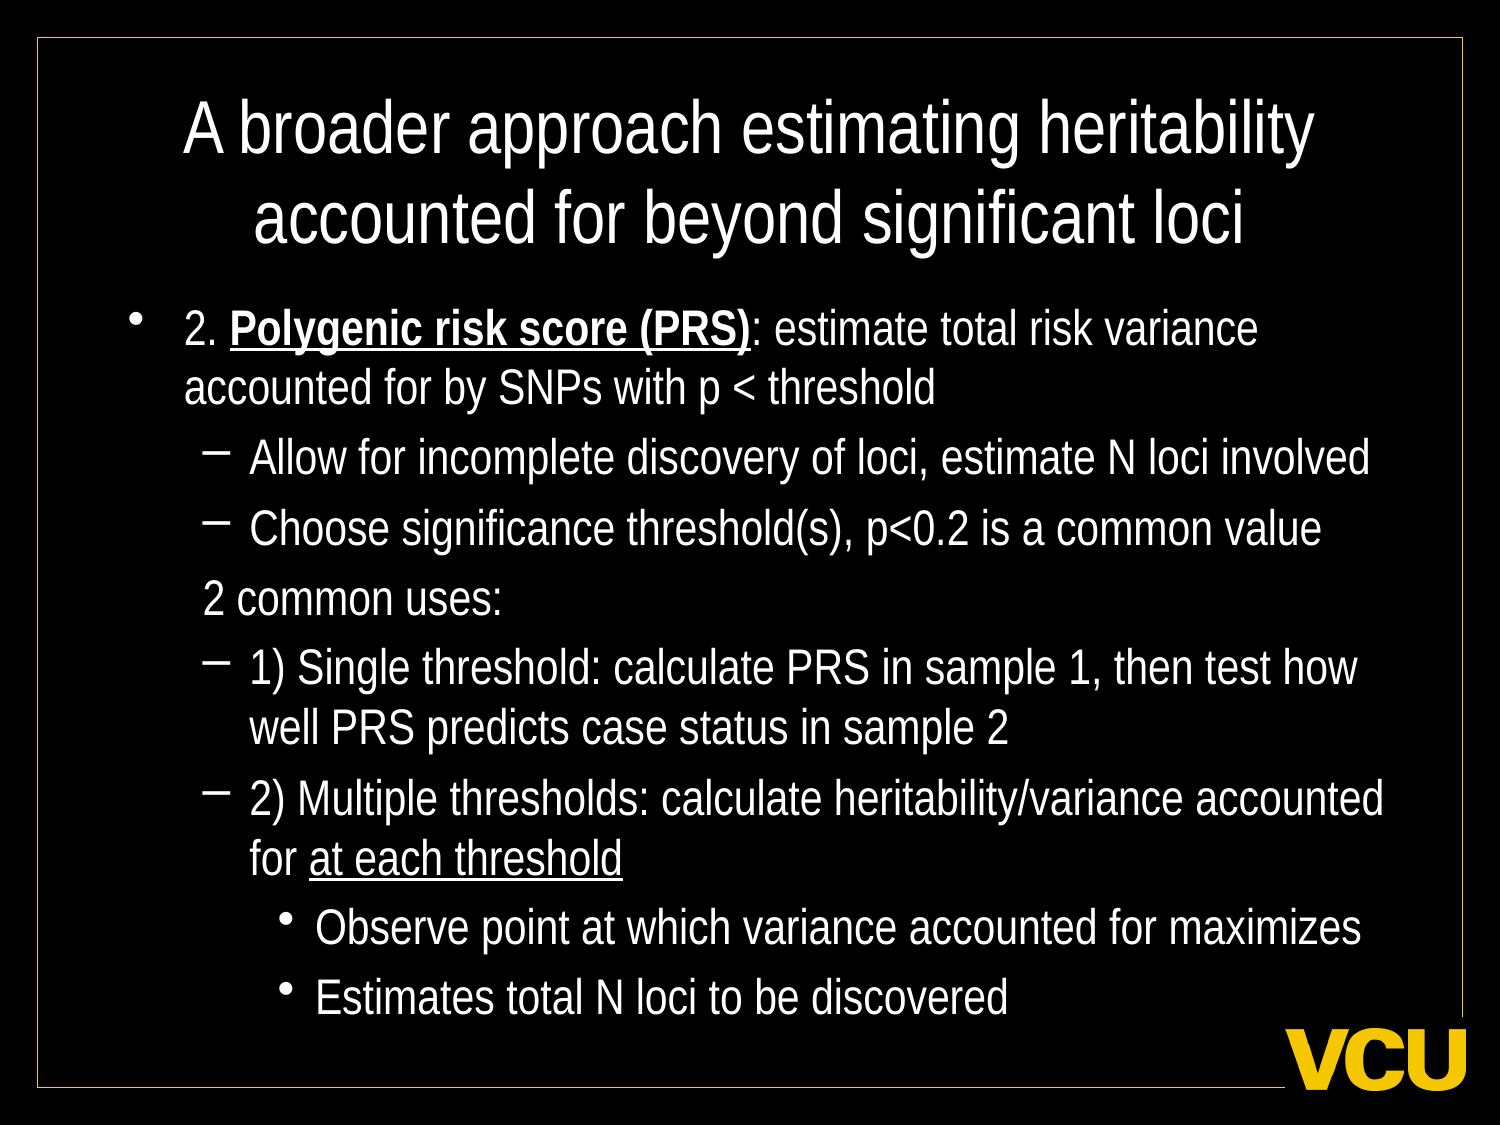

# A broader approach estimating heritability accounted for beyond significant loci
2. Polygenic risk score (PRS): estimate total risk variance accounted for by SNPs with p < threshold
Allow for incomplete discovery of loci, estimate N loci involved
Choose significance threshold(s), p<0.2 is a common value
2 common uses:
1) Single threshold: calculate PRS in sample 1, then test how well PRS predicts case status in sample 2
2) Multiple thresholds: calculate heritability/variance accounted for at each threshold
Observe point at which variance accounted for maximizes
Estimates total N loci to be discovered